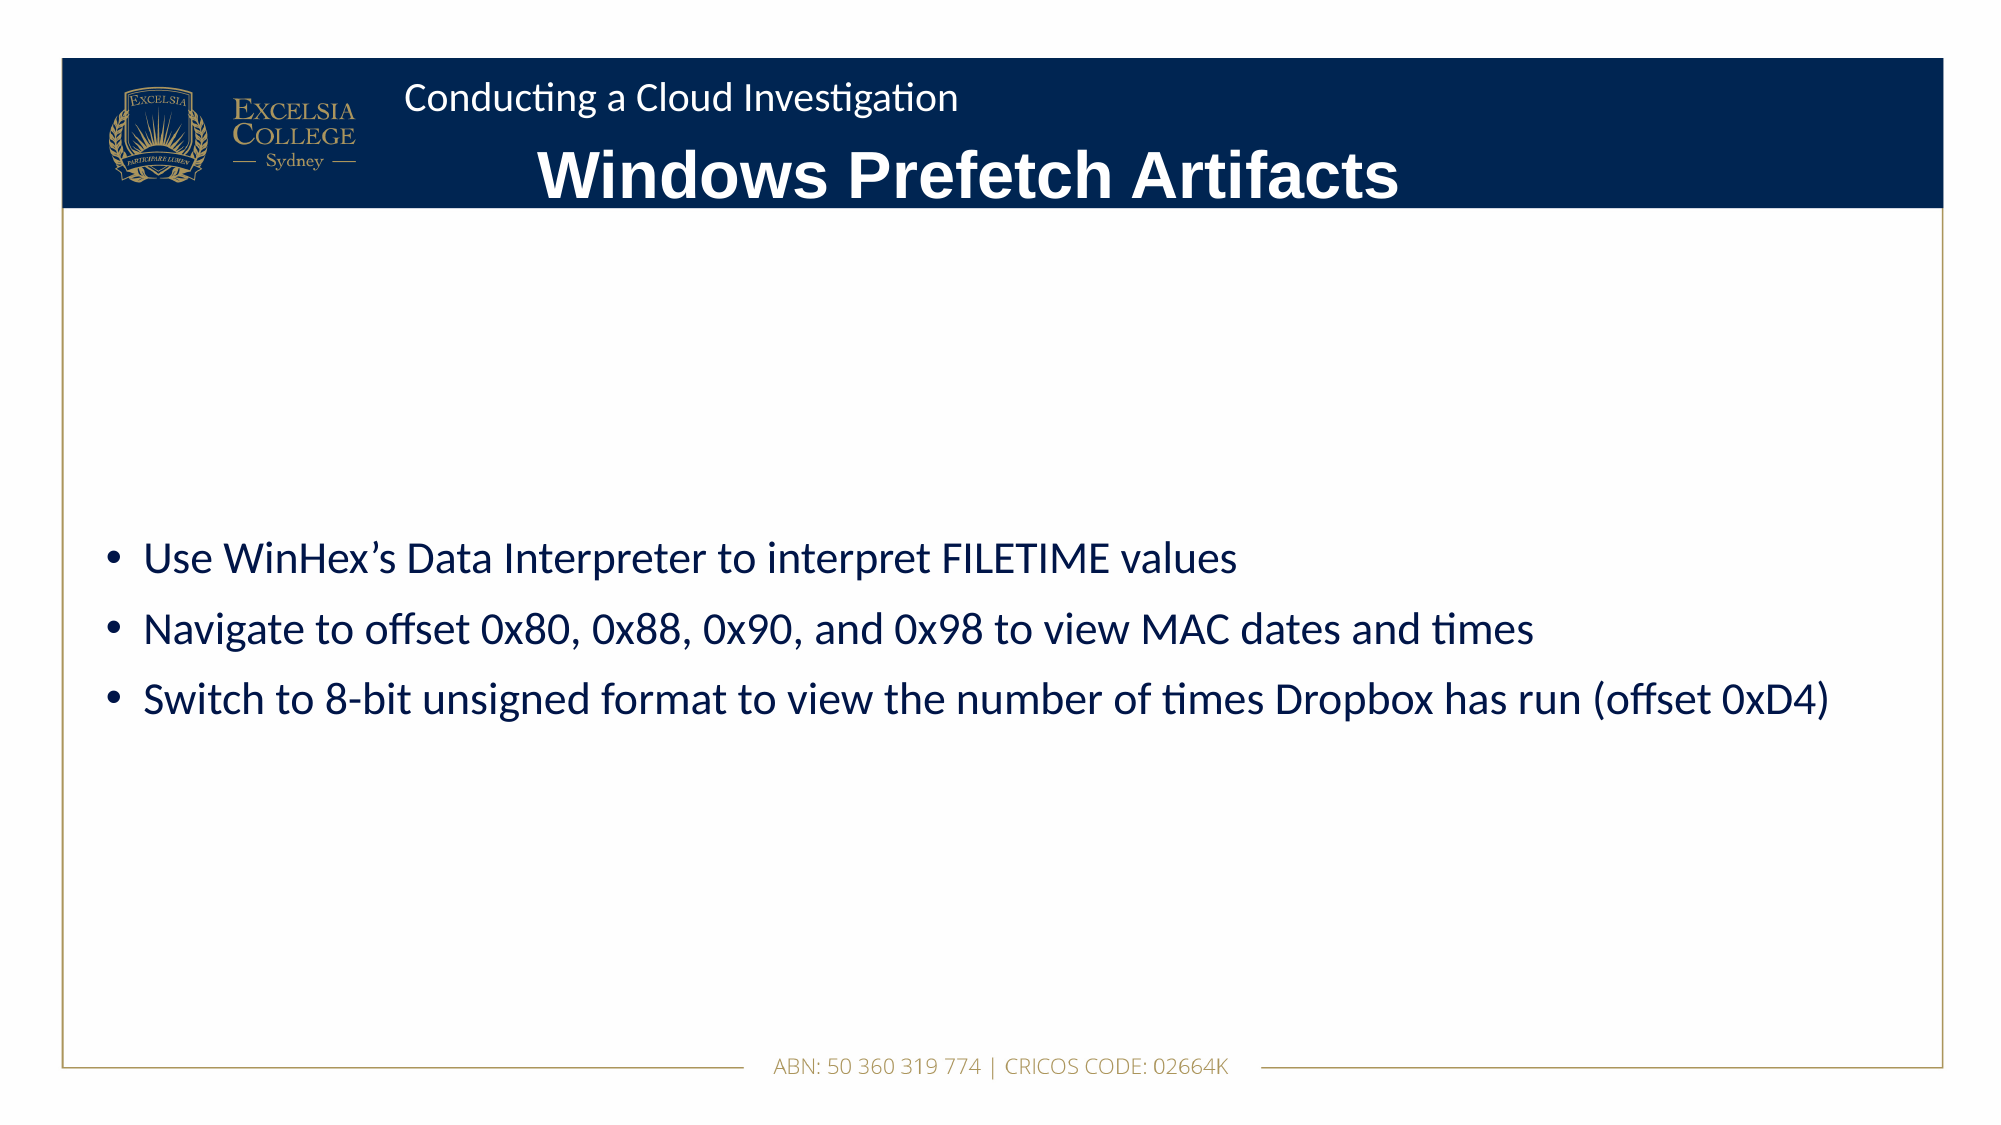

# Conducting a Cloud Investigation
Windows Prefetch Artifacts
Use WinHex’s Data Interpreter to interpret FILETIME values
Navigate to offset 0x80, 0x88, 0x90, and 0x98 to view MAC dates and times
Switch to 8-bit unsigned format to view the number of times Dropbox has run (offset 0xD4)